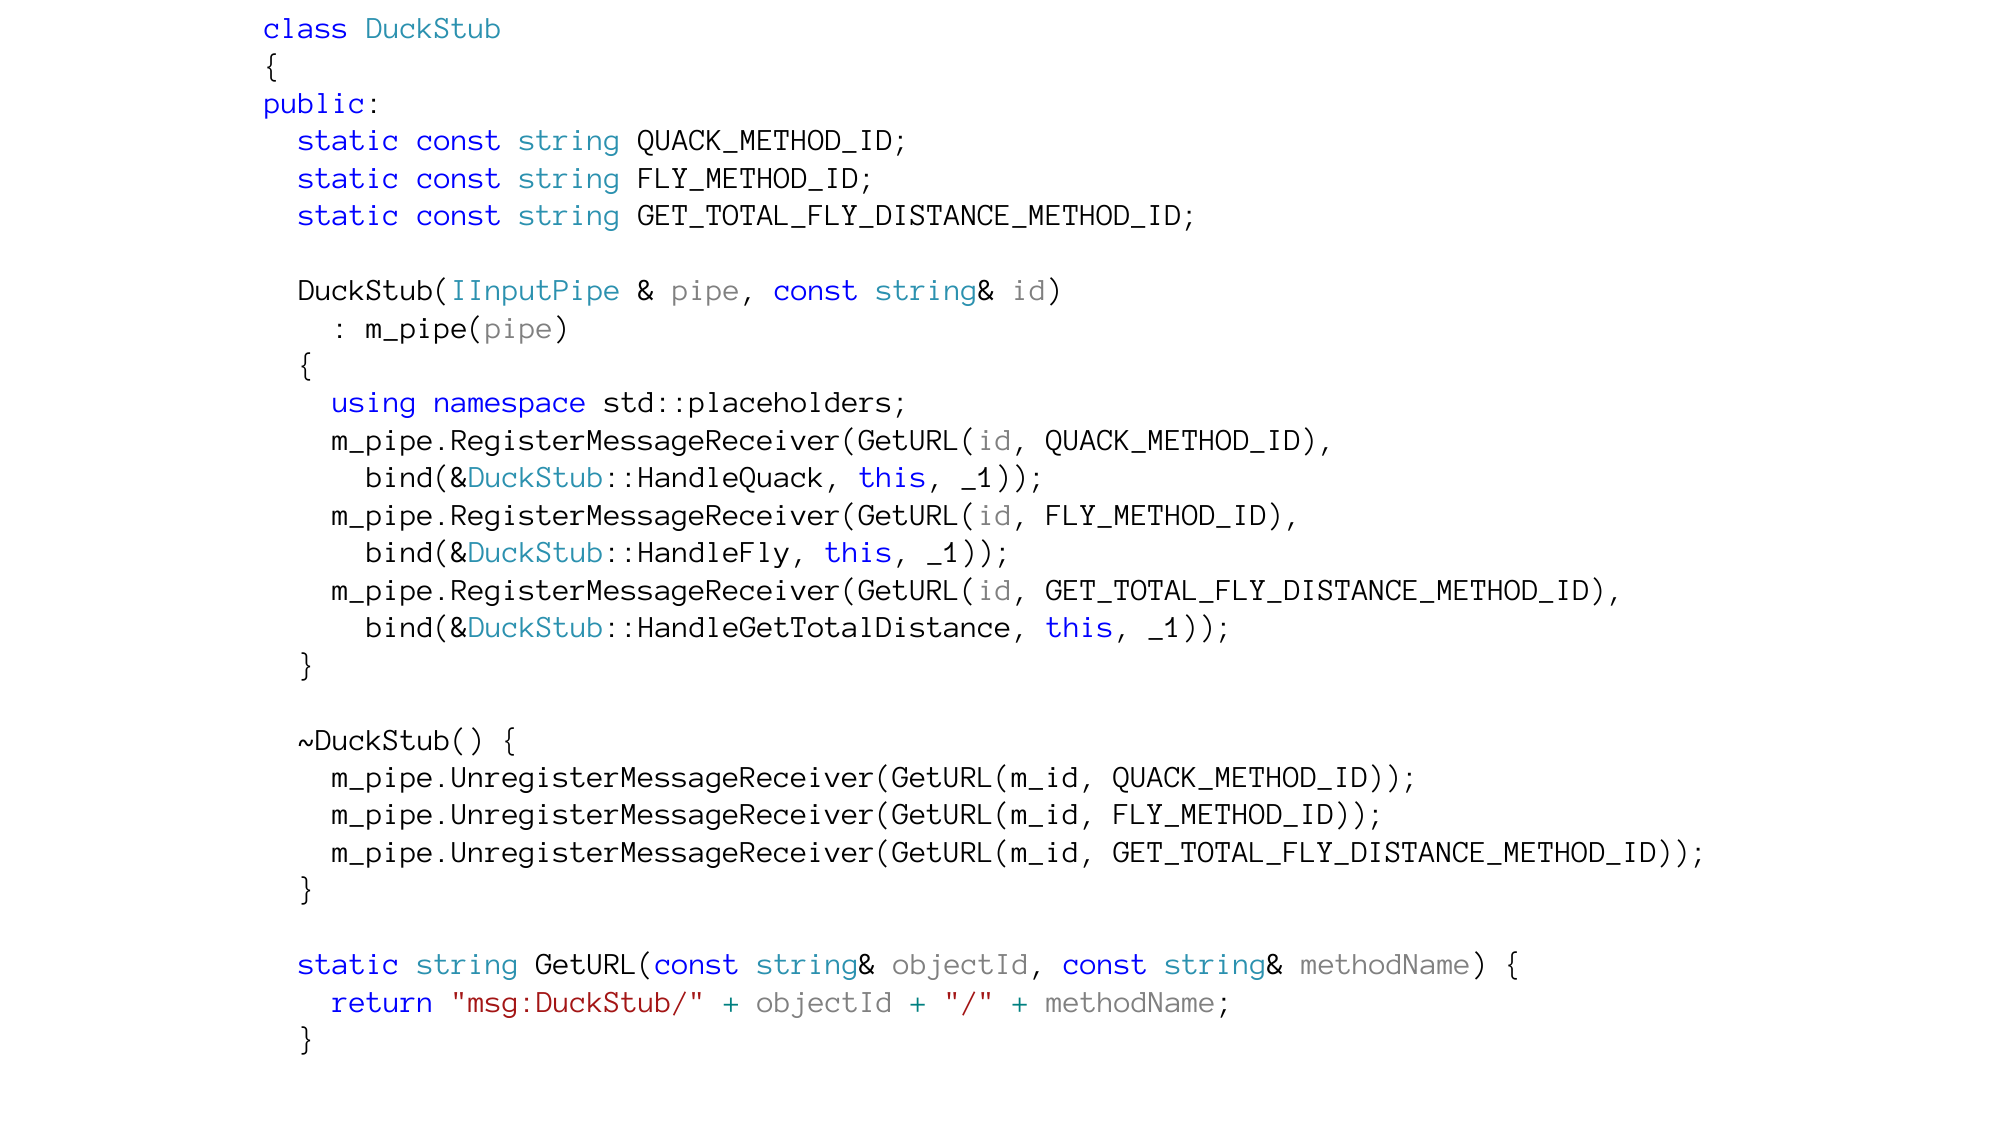

class DuckStub
{
public:
  static const string QUACK_METHOD_ID;
  static const string FLY_METHOD_ID;
  static const string GET_TOTAL_FLY_DISTANCE_METHOD_ID;

  DuckStub(IInputPipe & pipe, const string& id)
    : m_pipe(pipe)
  {
    using namespace std::placeholders;
    m_pipe.RegisterMessageReceiver(GetURL(id, QUACK_METHOD_ID),
      bind(&DuckStub::HandleQuack, this, _1));
    m_pipe.RegisterMessageReceiver(GetURL(id, FLY_METHOD_ID),
      bind(&DuckStub::HandleFly, this, _1));
    m_pipe.RegisterMessageReceiver(GetURL(id, GET_TOTAL_FLY_DISTANCE_METHOD_ID),
      bind(&DuckStub::HandleGetTotalDistance, this, _1));
  }

  ~DuckStub() {
    m_pipe.UnregisterMessageReceiver(GetURL(m_id, QUACK_METHOD_ID));
    m_pipe.UnregisterMessageReceiver(GetURL(m_id, FLY_METHOD_ID));
    m_pipe.UnregisterMessageReceiver(GetURL(m_id, GET_TOTAL_FLY_DISTANCE_METHOD_ID));
  }

  static string GetURL(const string& objectId, const string& methodName) {
    return "msg:DuckStub/" + objectId + "/" + methodName;
  }